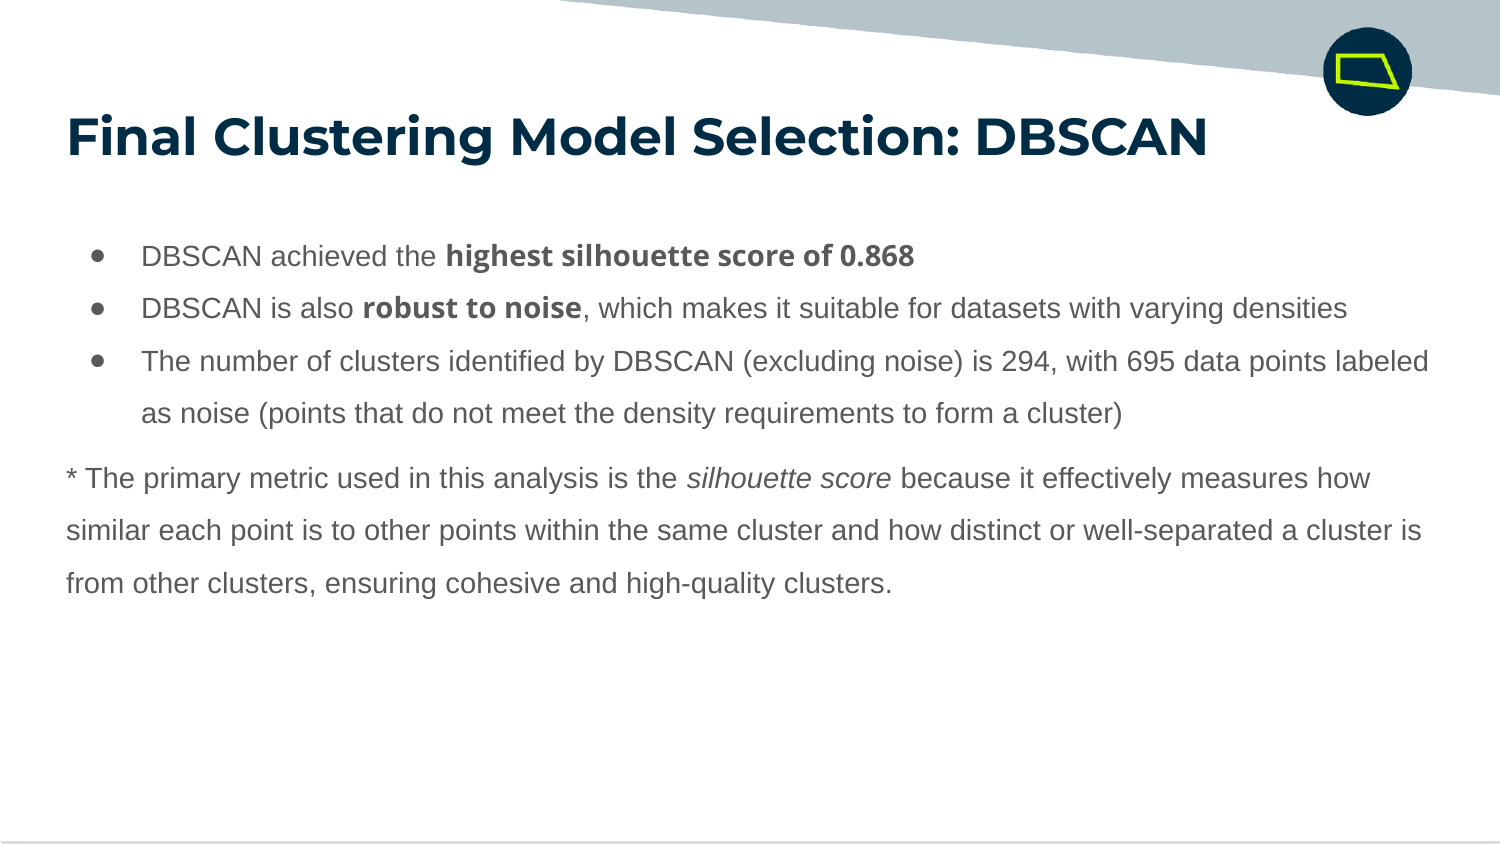

Final Clustering Model Selection: DBSCAN
DBSCAN achieved the highest silhouette score of 0.868
DBSCAN is also robust to noise, which makes it suitable for datasets with varying densities
The number of clusters identified by DBSCAN (excluding noise) is 294, with 695 data points labeled as noise (points that do not meet the density requirements to form a cluster)
* The primary metric used in this analysis is the silhouette score because it effectively measures how similar each point is to other points within the same cluster and how distinct or well-separated a cluster is from other clusters, ensuring cohesive and high-quality clusters.